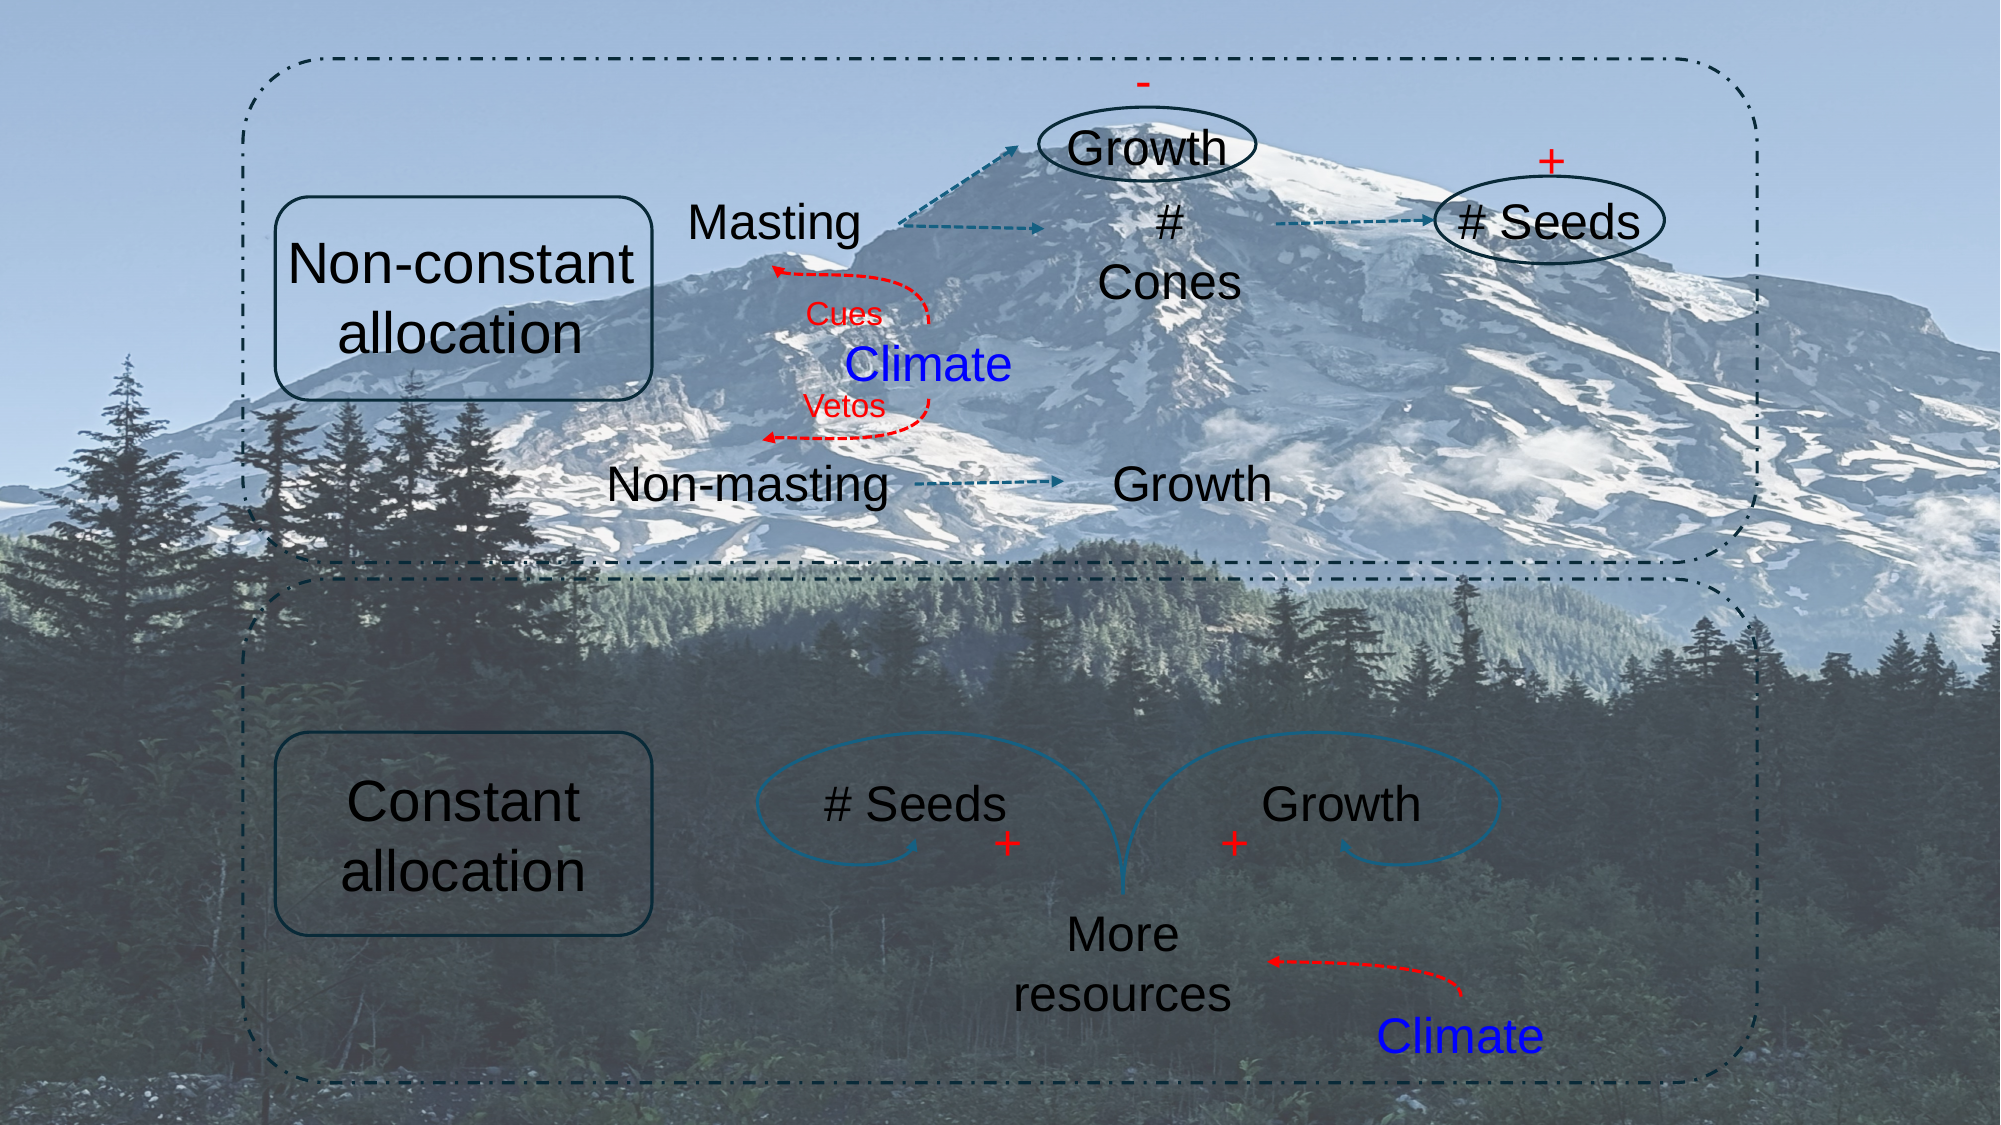

#
-

Growth
+

Masting
# Cones
# Seeds

Non-constant
allocation
Cues
Climate
Vetos
Non-masting
Growth

Constant
allocation
# Seeds
Growth
+
+
More resources
Climate